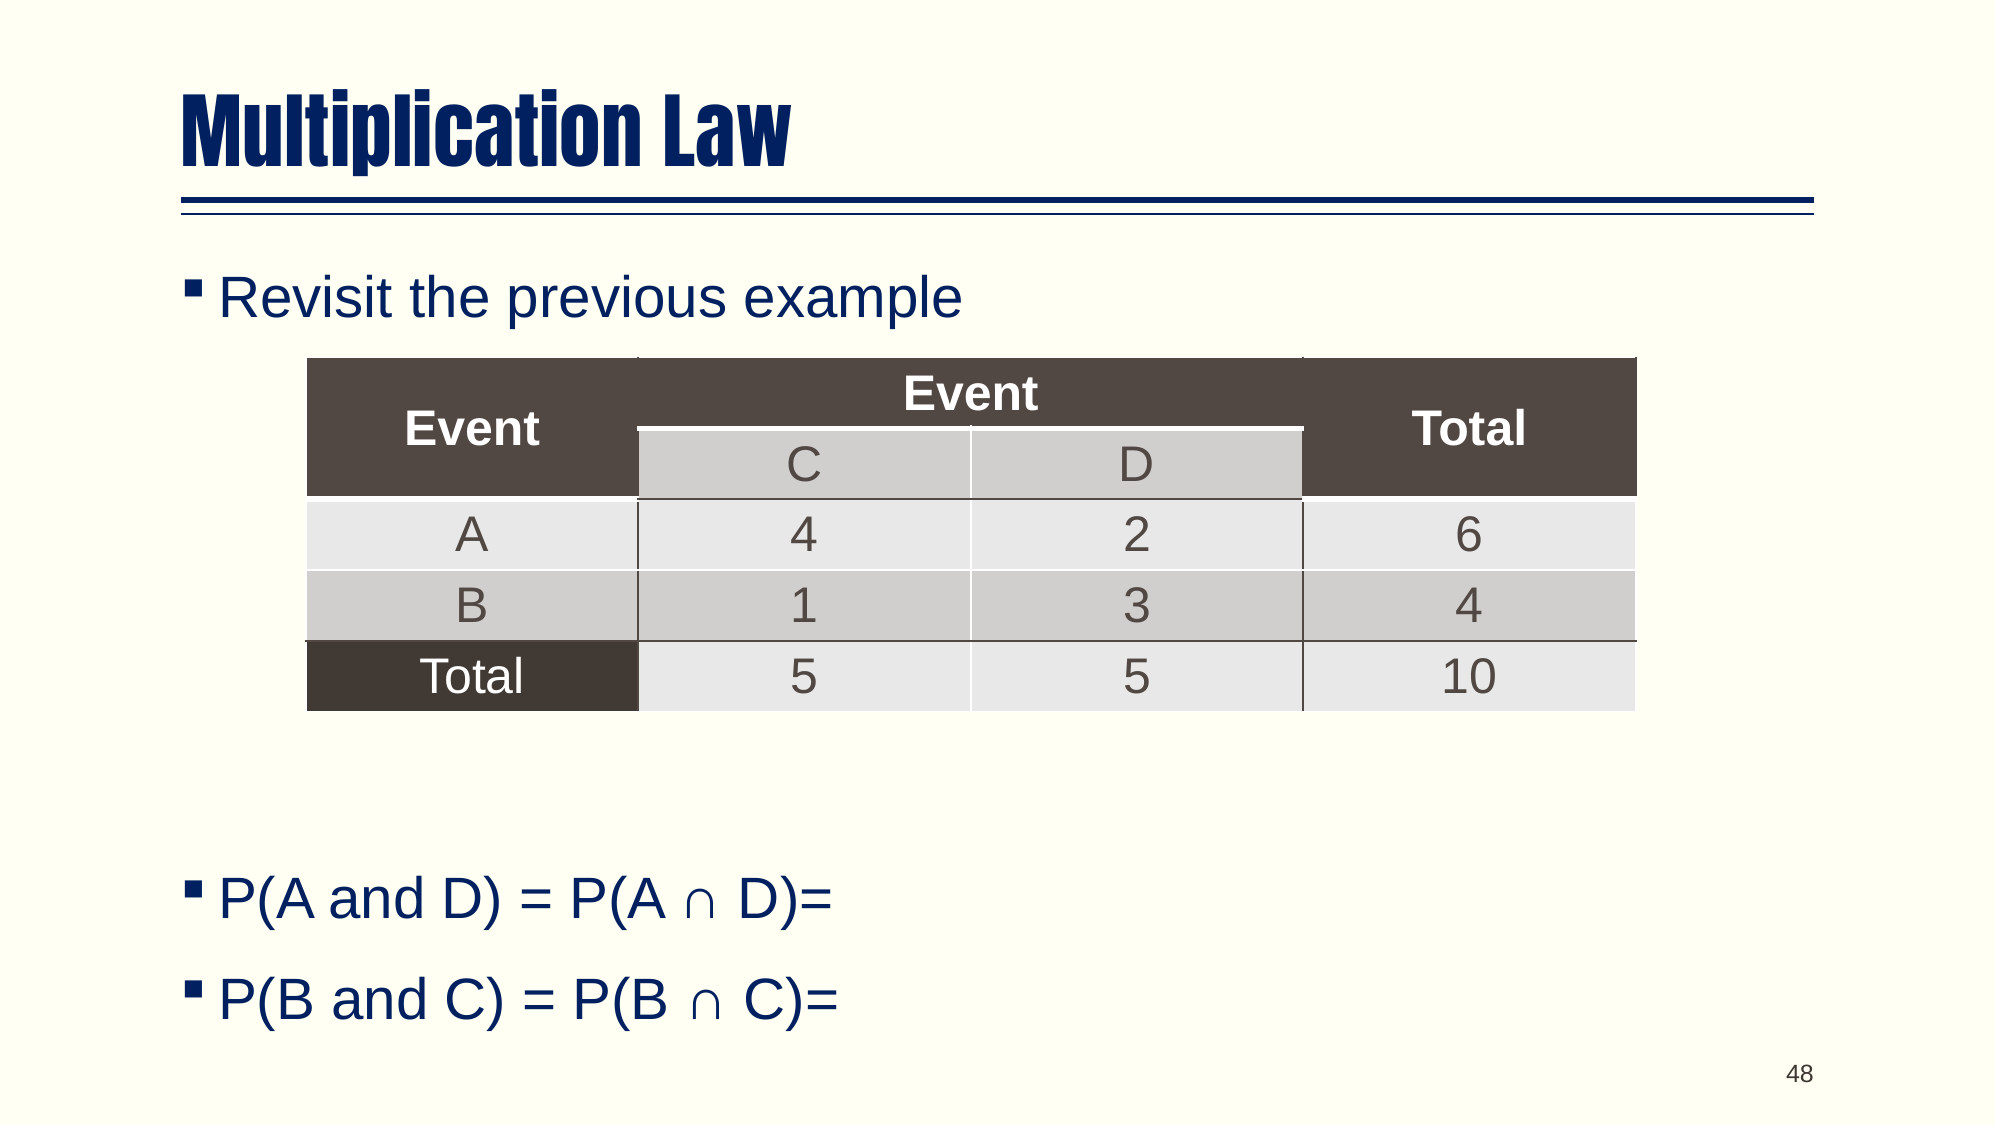

# Multiplication Law
Revisit the previous example

P(A and D) = P(A ∩ D)=
P(B and C) = P(B ∩ C)=
| Event | Event |  | Total |
| --- | --- | --- | --- |
|  | C | D |  |
| A | 4 | 2 | 6 |
| B | 1 | 3 | 4 |
| Total | 5 | 5 | 10 |
48